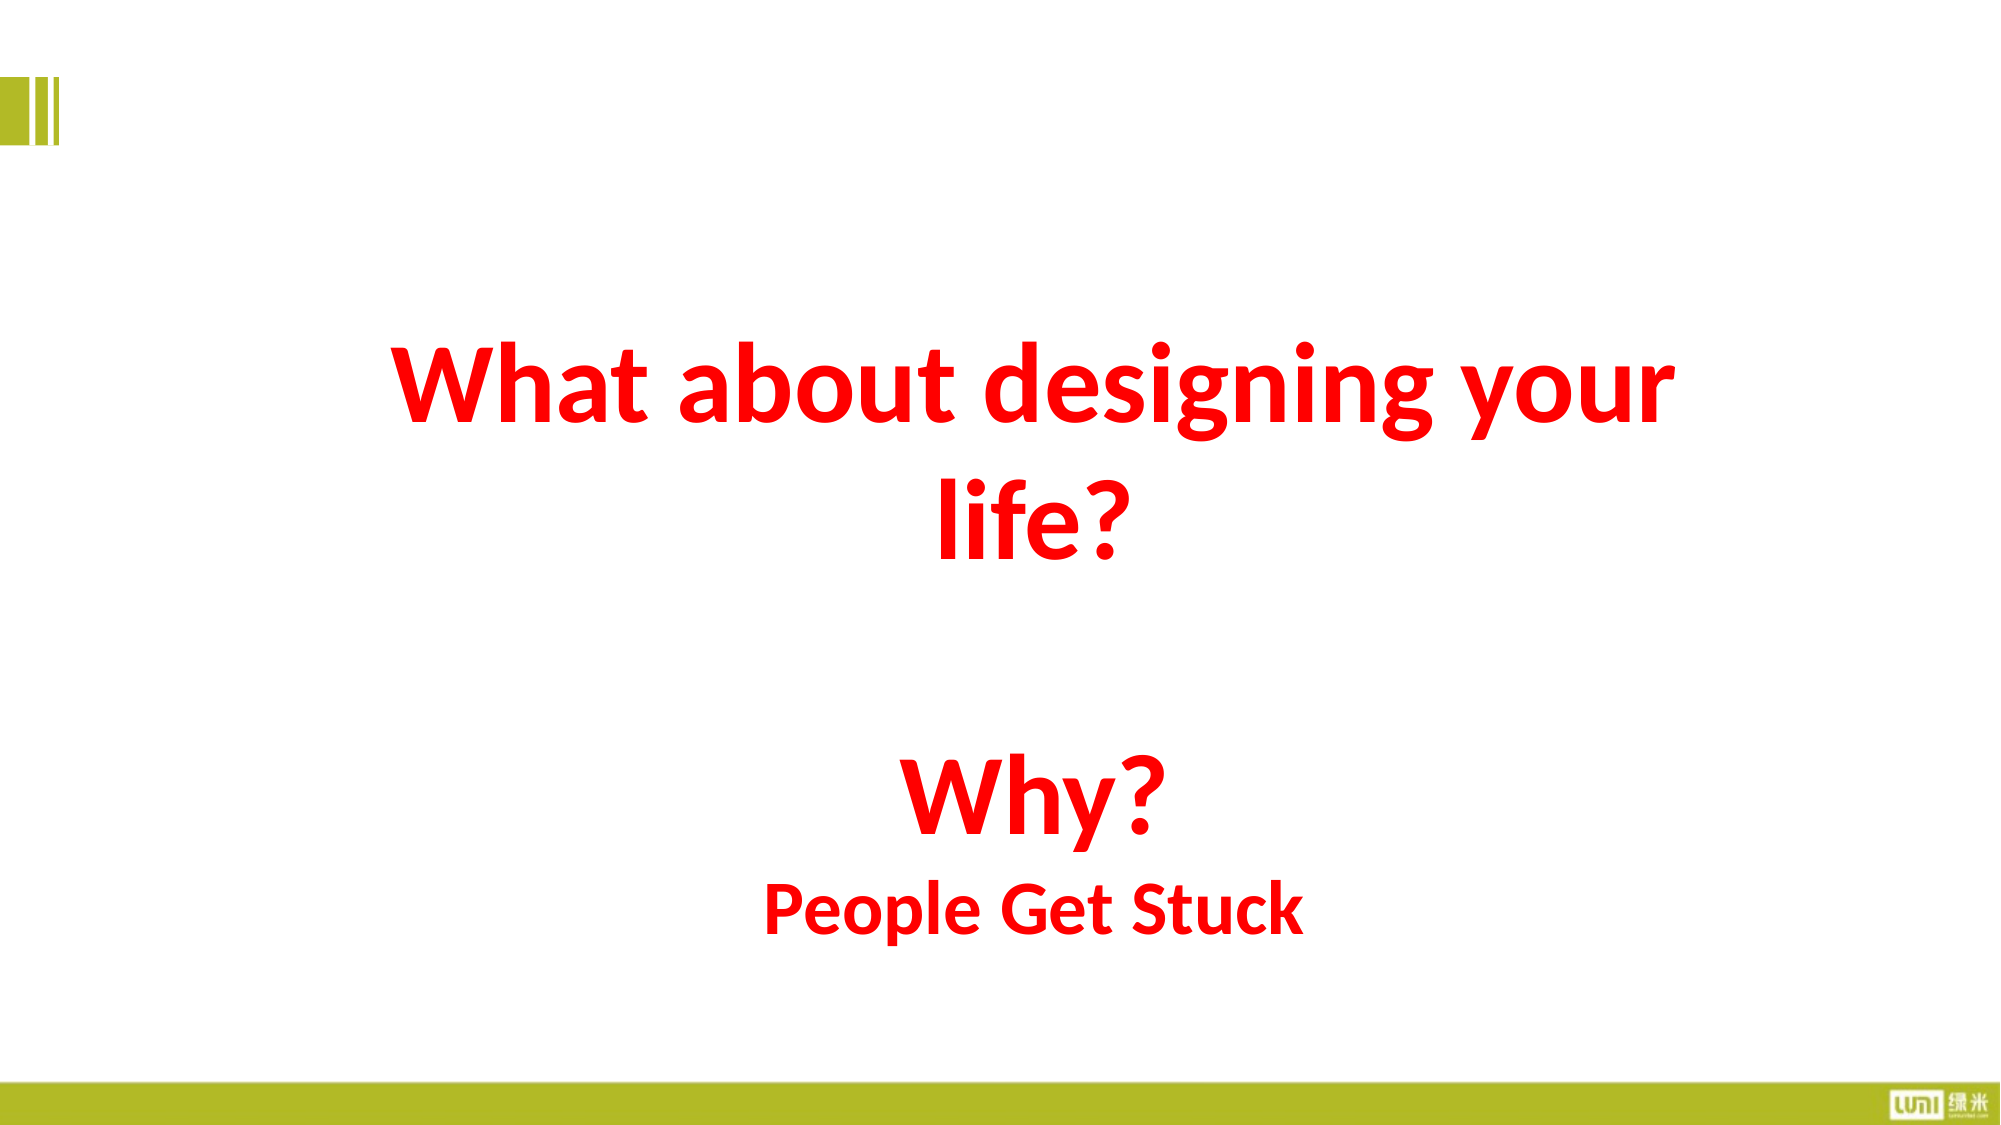

What about designing your life?

Why?
People Get Stuck